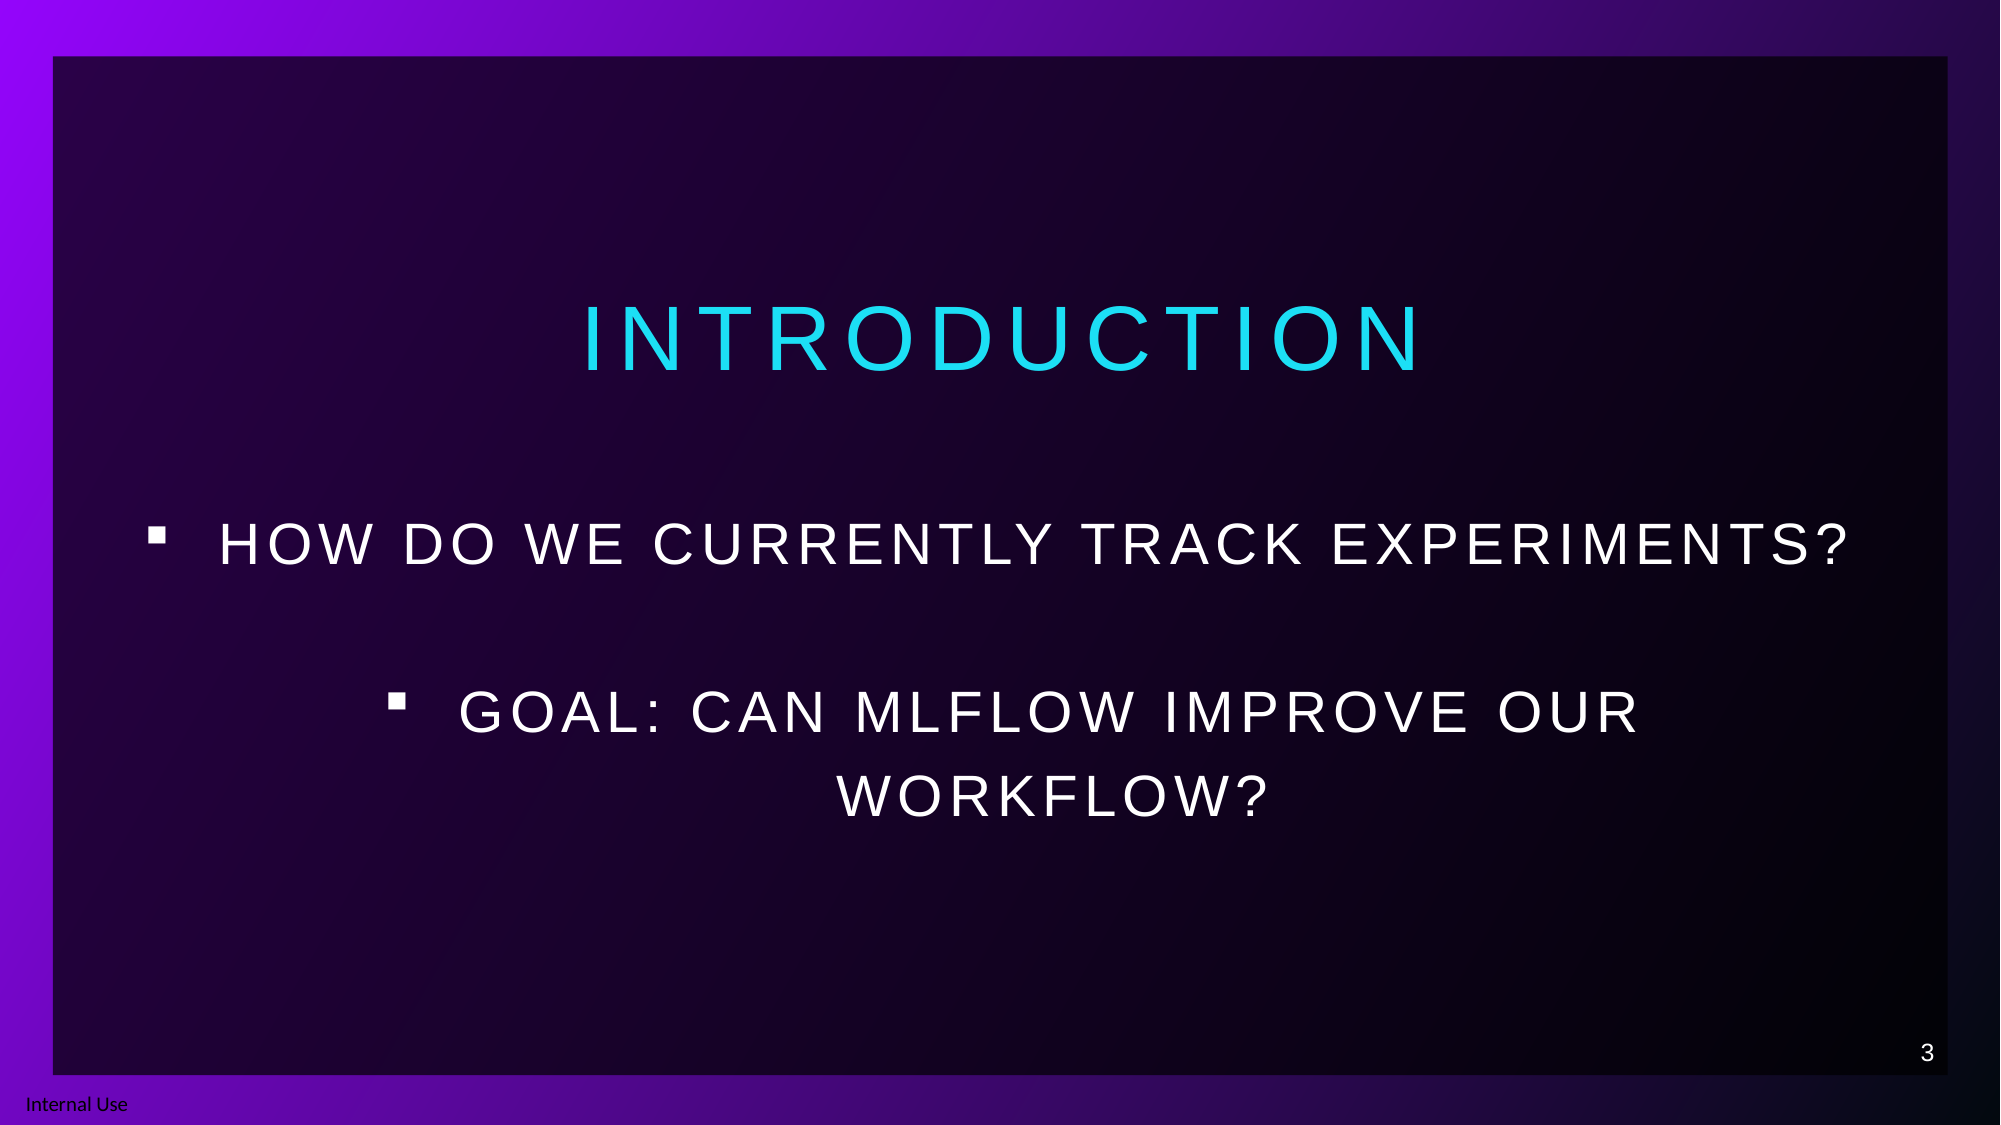

Introduction
# How do we currently track experiments?
Goal: Can MLflow improve our workflow?
3